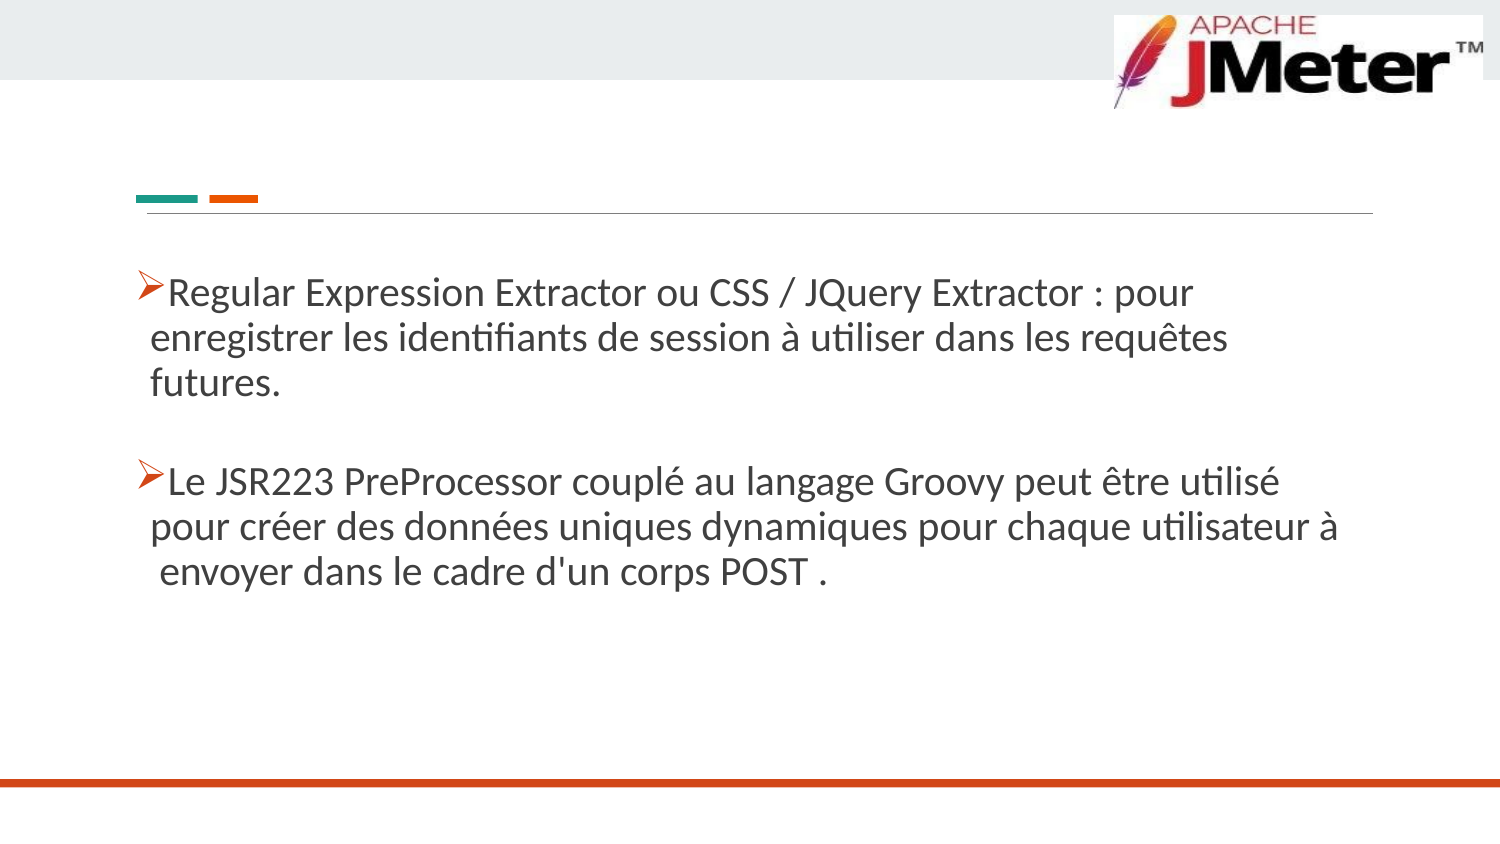

# Apache JMeter

Regular Expression Extractor ou CSS / JQuery Extractor : pour  enregistrer les identifiants de session à utiliser dans les requêtes  futures.

Le JSR223 PreProcessor couplé au langage Groovy peut être utilisé  pour créer des données uniques dynamiques pour chaque utilisateur à  envoyer dans le cadre d'un corps POST .